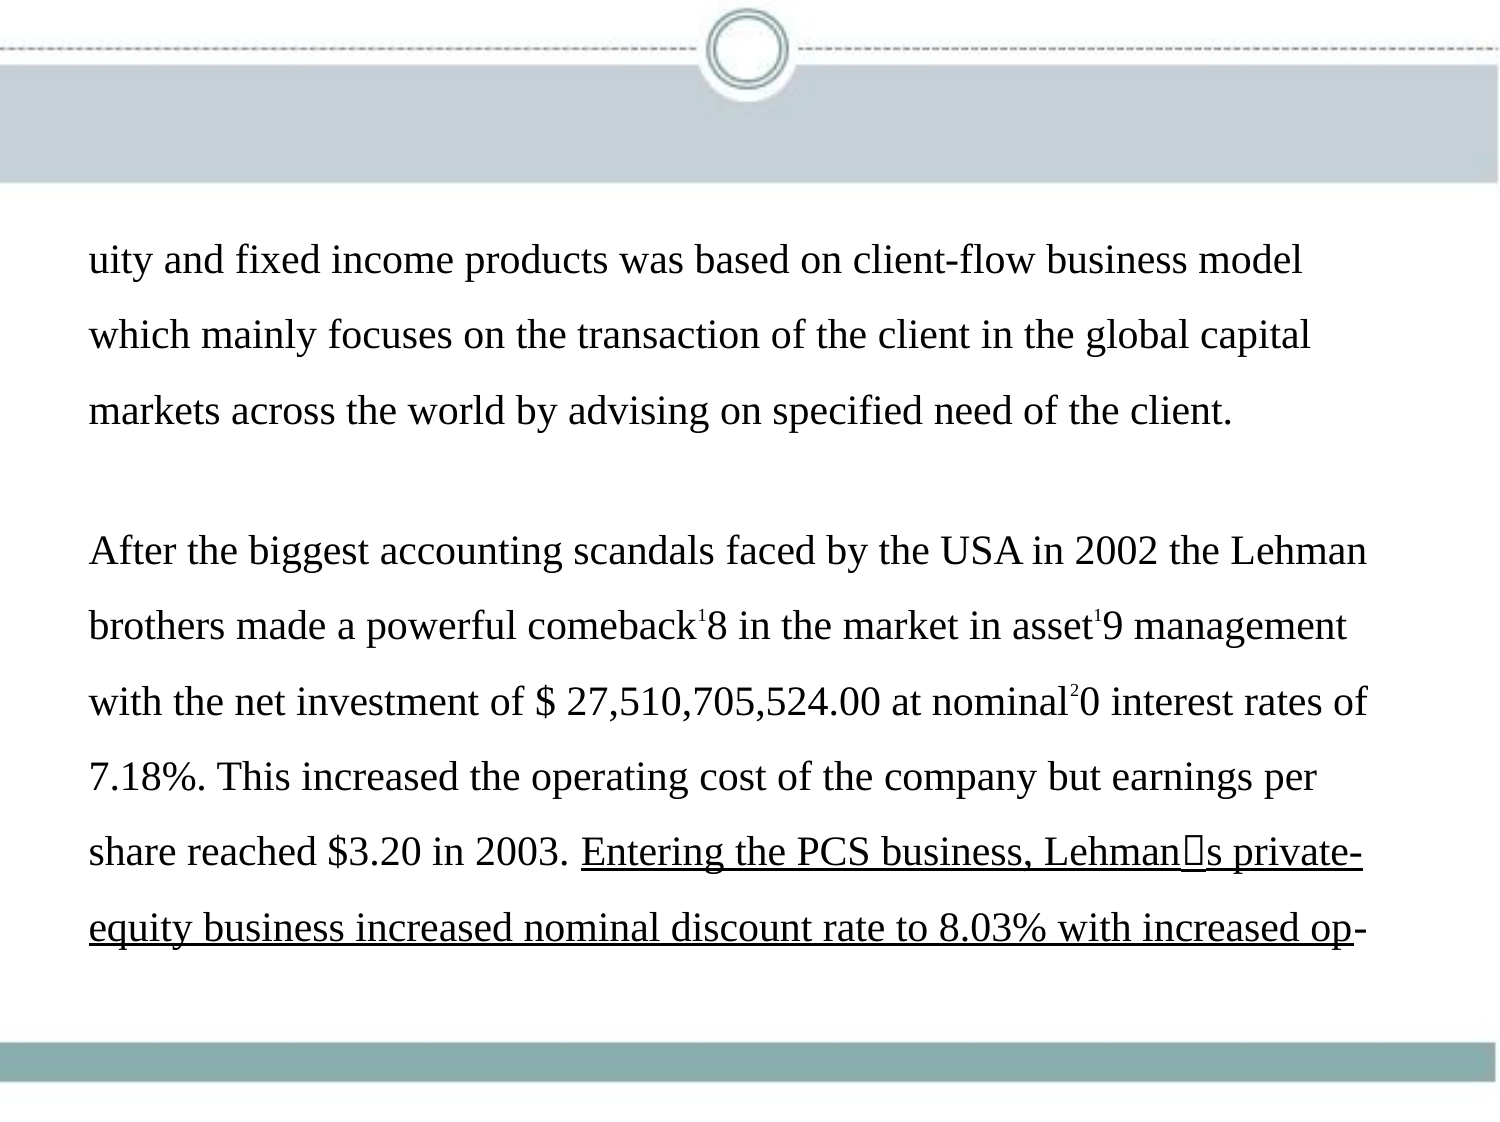

uity and fixed income products was based on client-flow business model
which mainly focuses on the transaction of the client in the global capital
markets across the world by advising on specified need of the client.
After the biggest accounting scandals faced by the USA in 2002 the Lehman
brothers made a powerful comeback18 in the market in asset19 management
with the net investment of $ 27,510,705,524.00 at nominal20 interest rates of
7.18%. This increased the operating cost of the company but earnings per
share reached $3.20 in 2003. Entering the PCS business, Lehman􀆳s private-
equity business increased nominal discount rate to 8.03% with increased op-